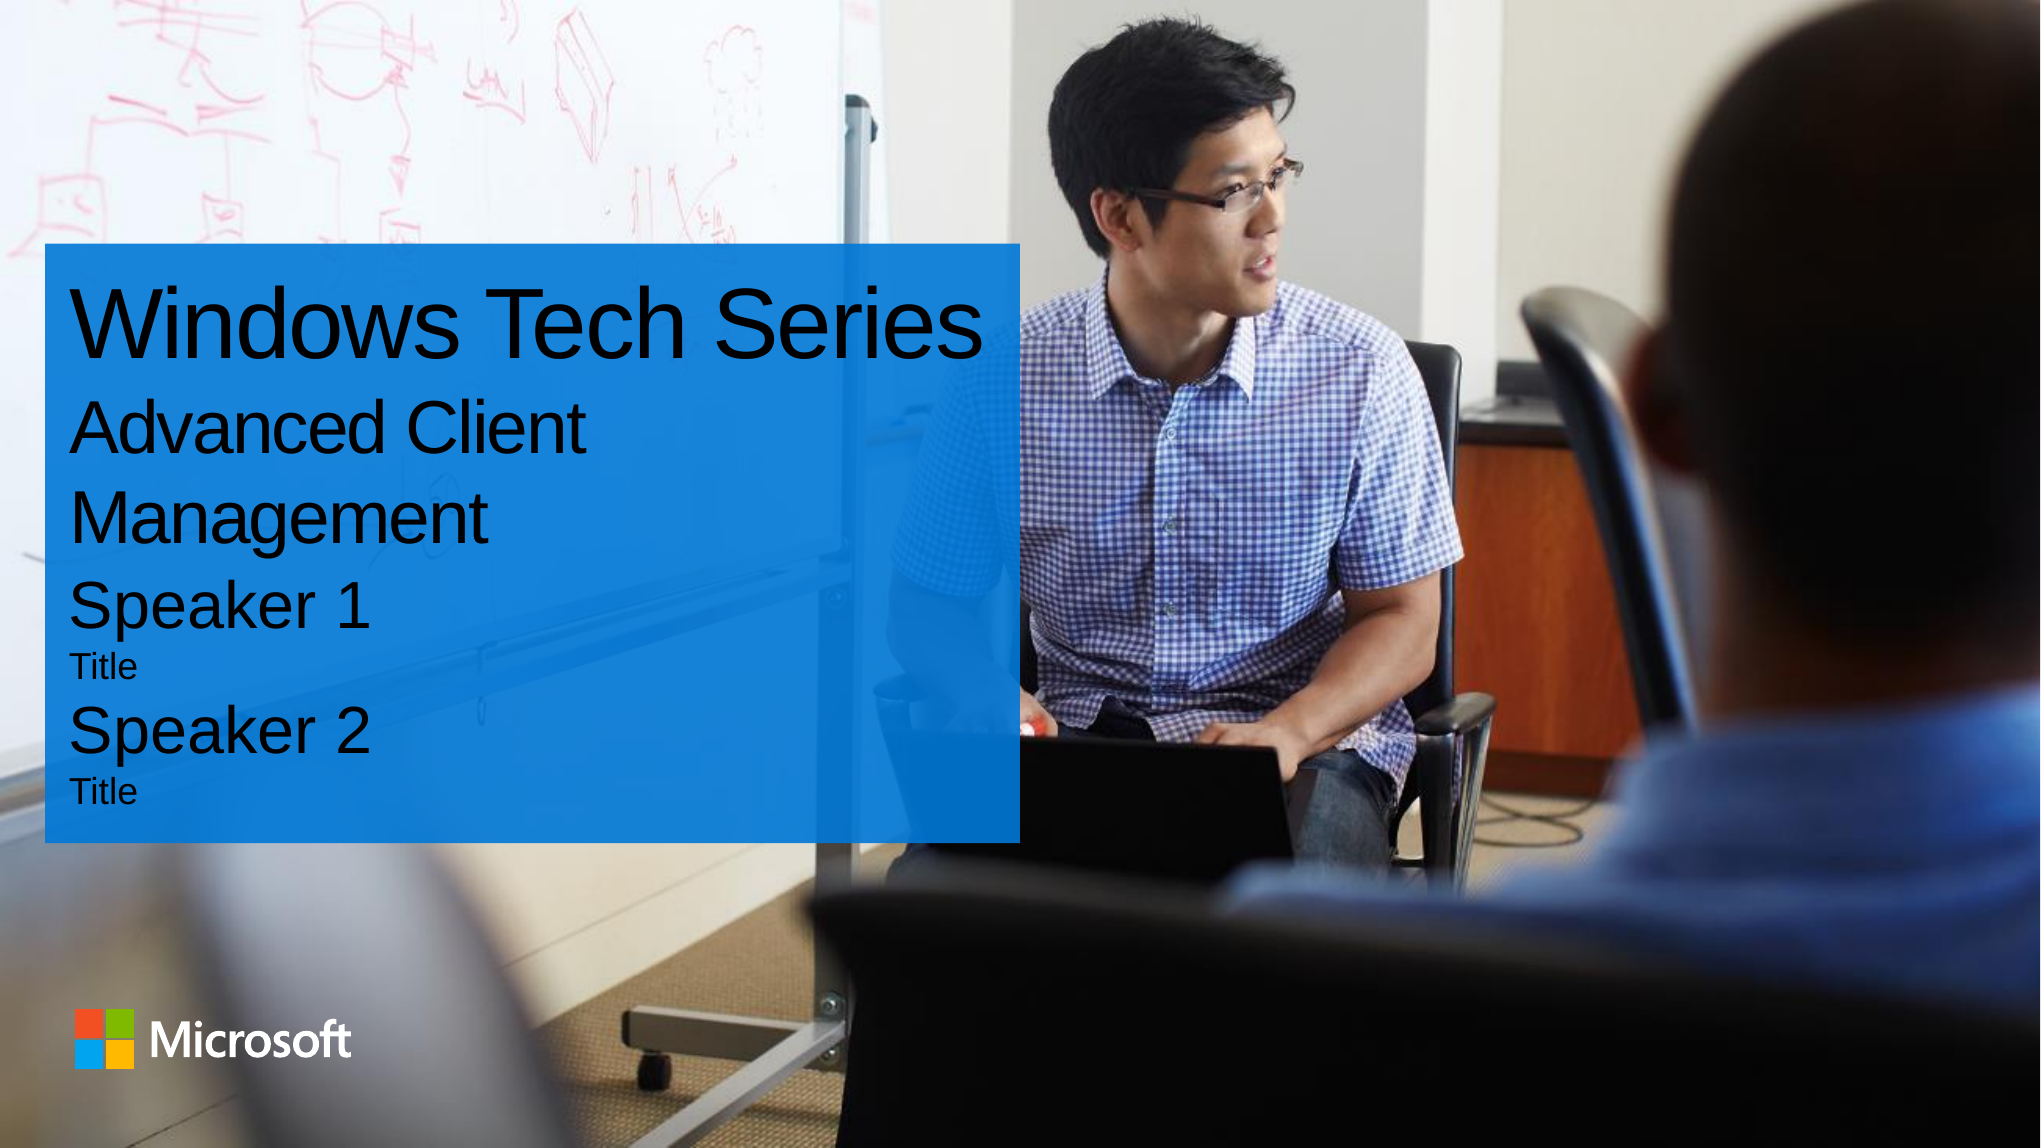

# Windows Tech Series Advanced Client Management
Speaker 1
Title
Speaker 2
Title